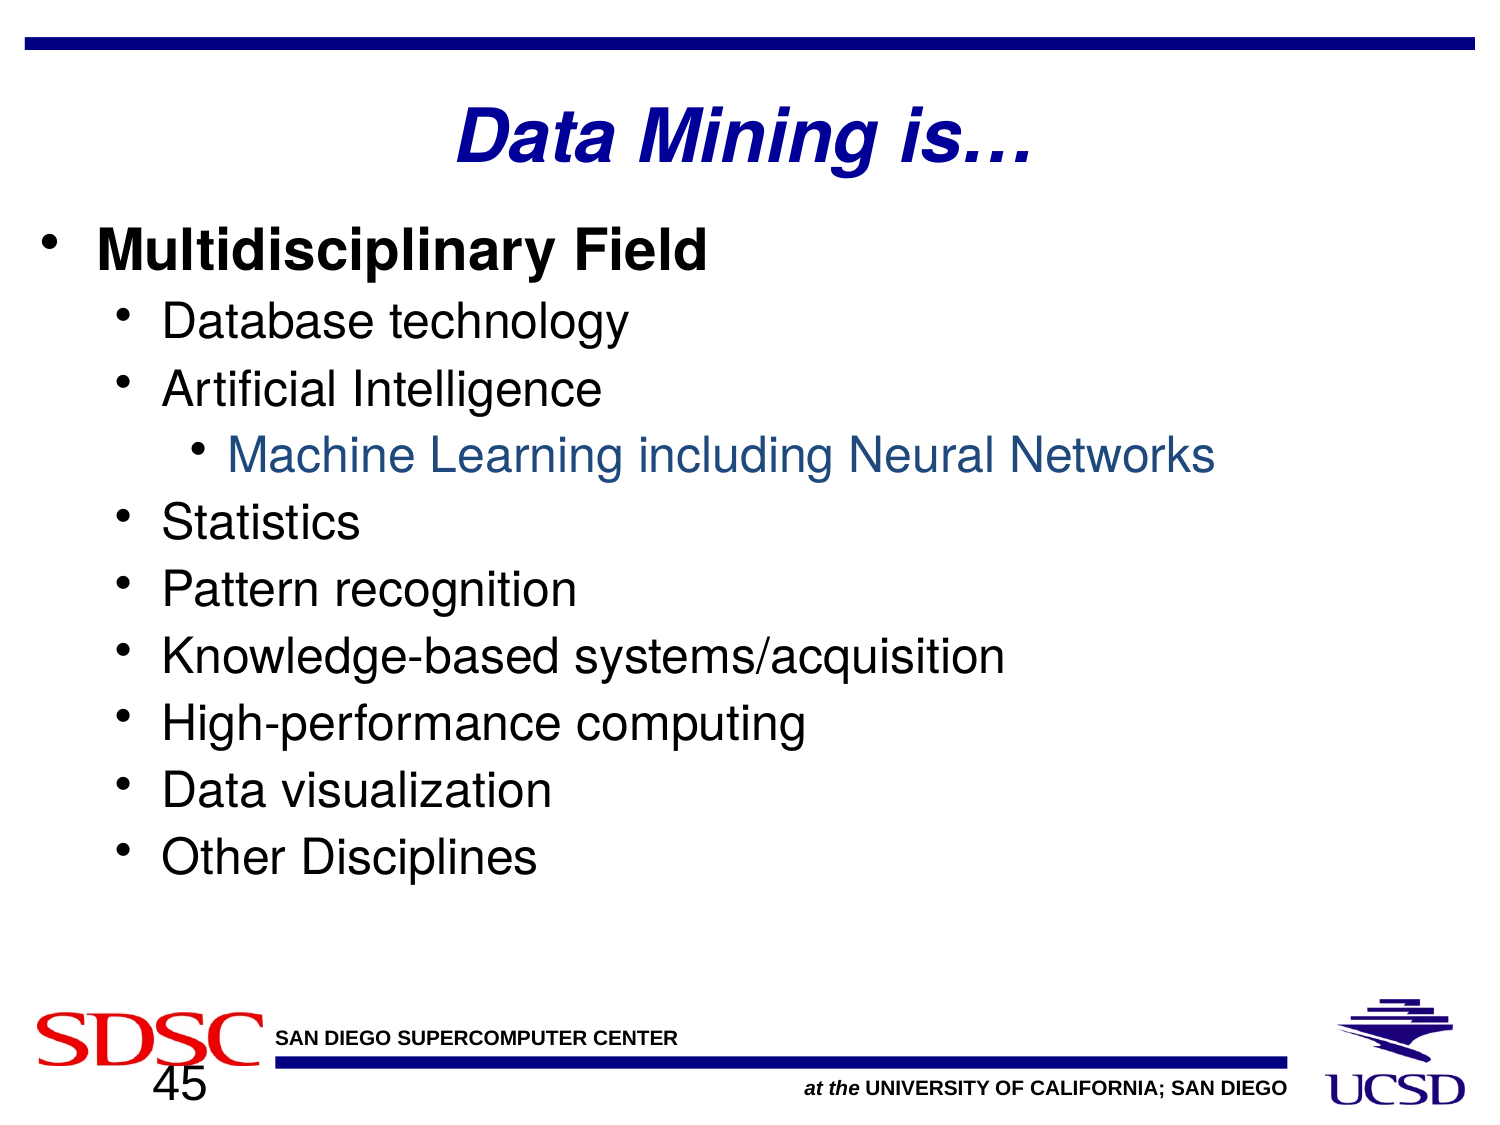

# Data Mining is…
Multidisciplinary Field
Database technology
Artificial Intelligence
Machine Learning including Neural Networks
Statistics
Pattern recognition
Knowledge-based systems/acquisition
High-performance computing
Data visualization
Other Disciplines
45